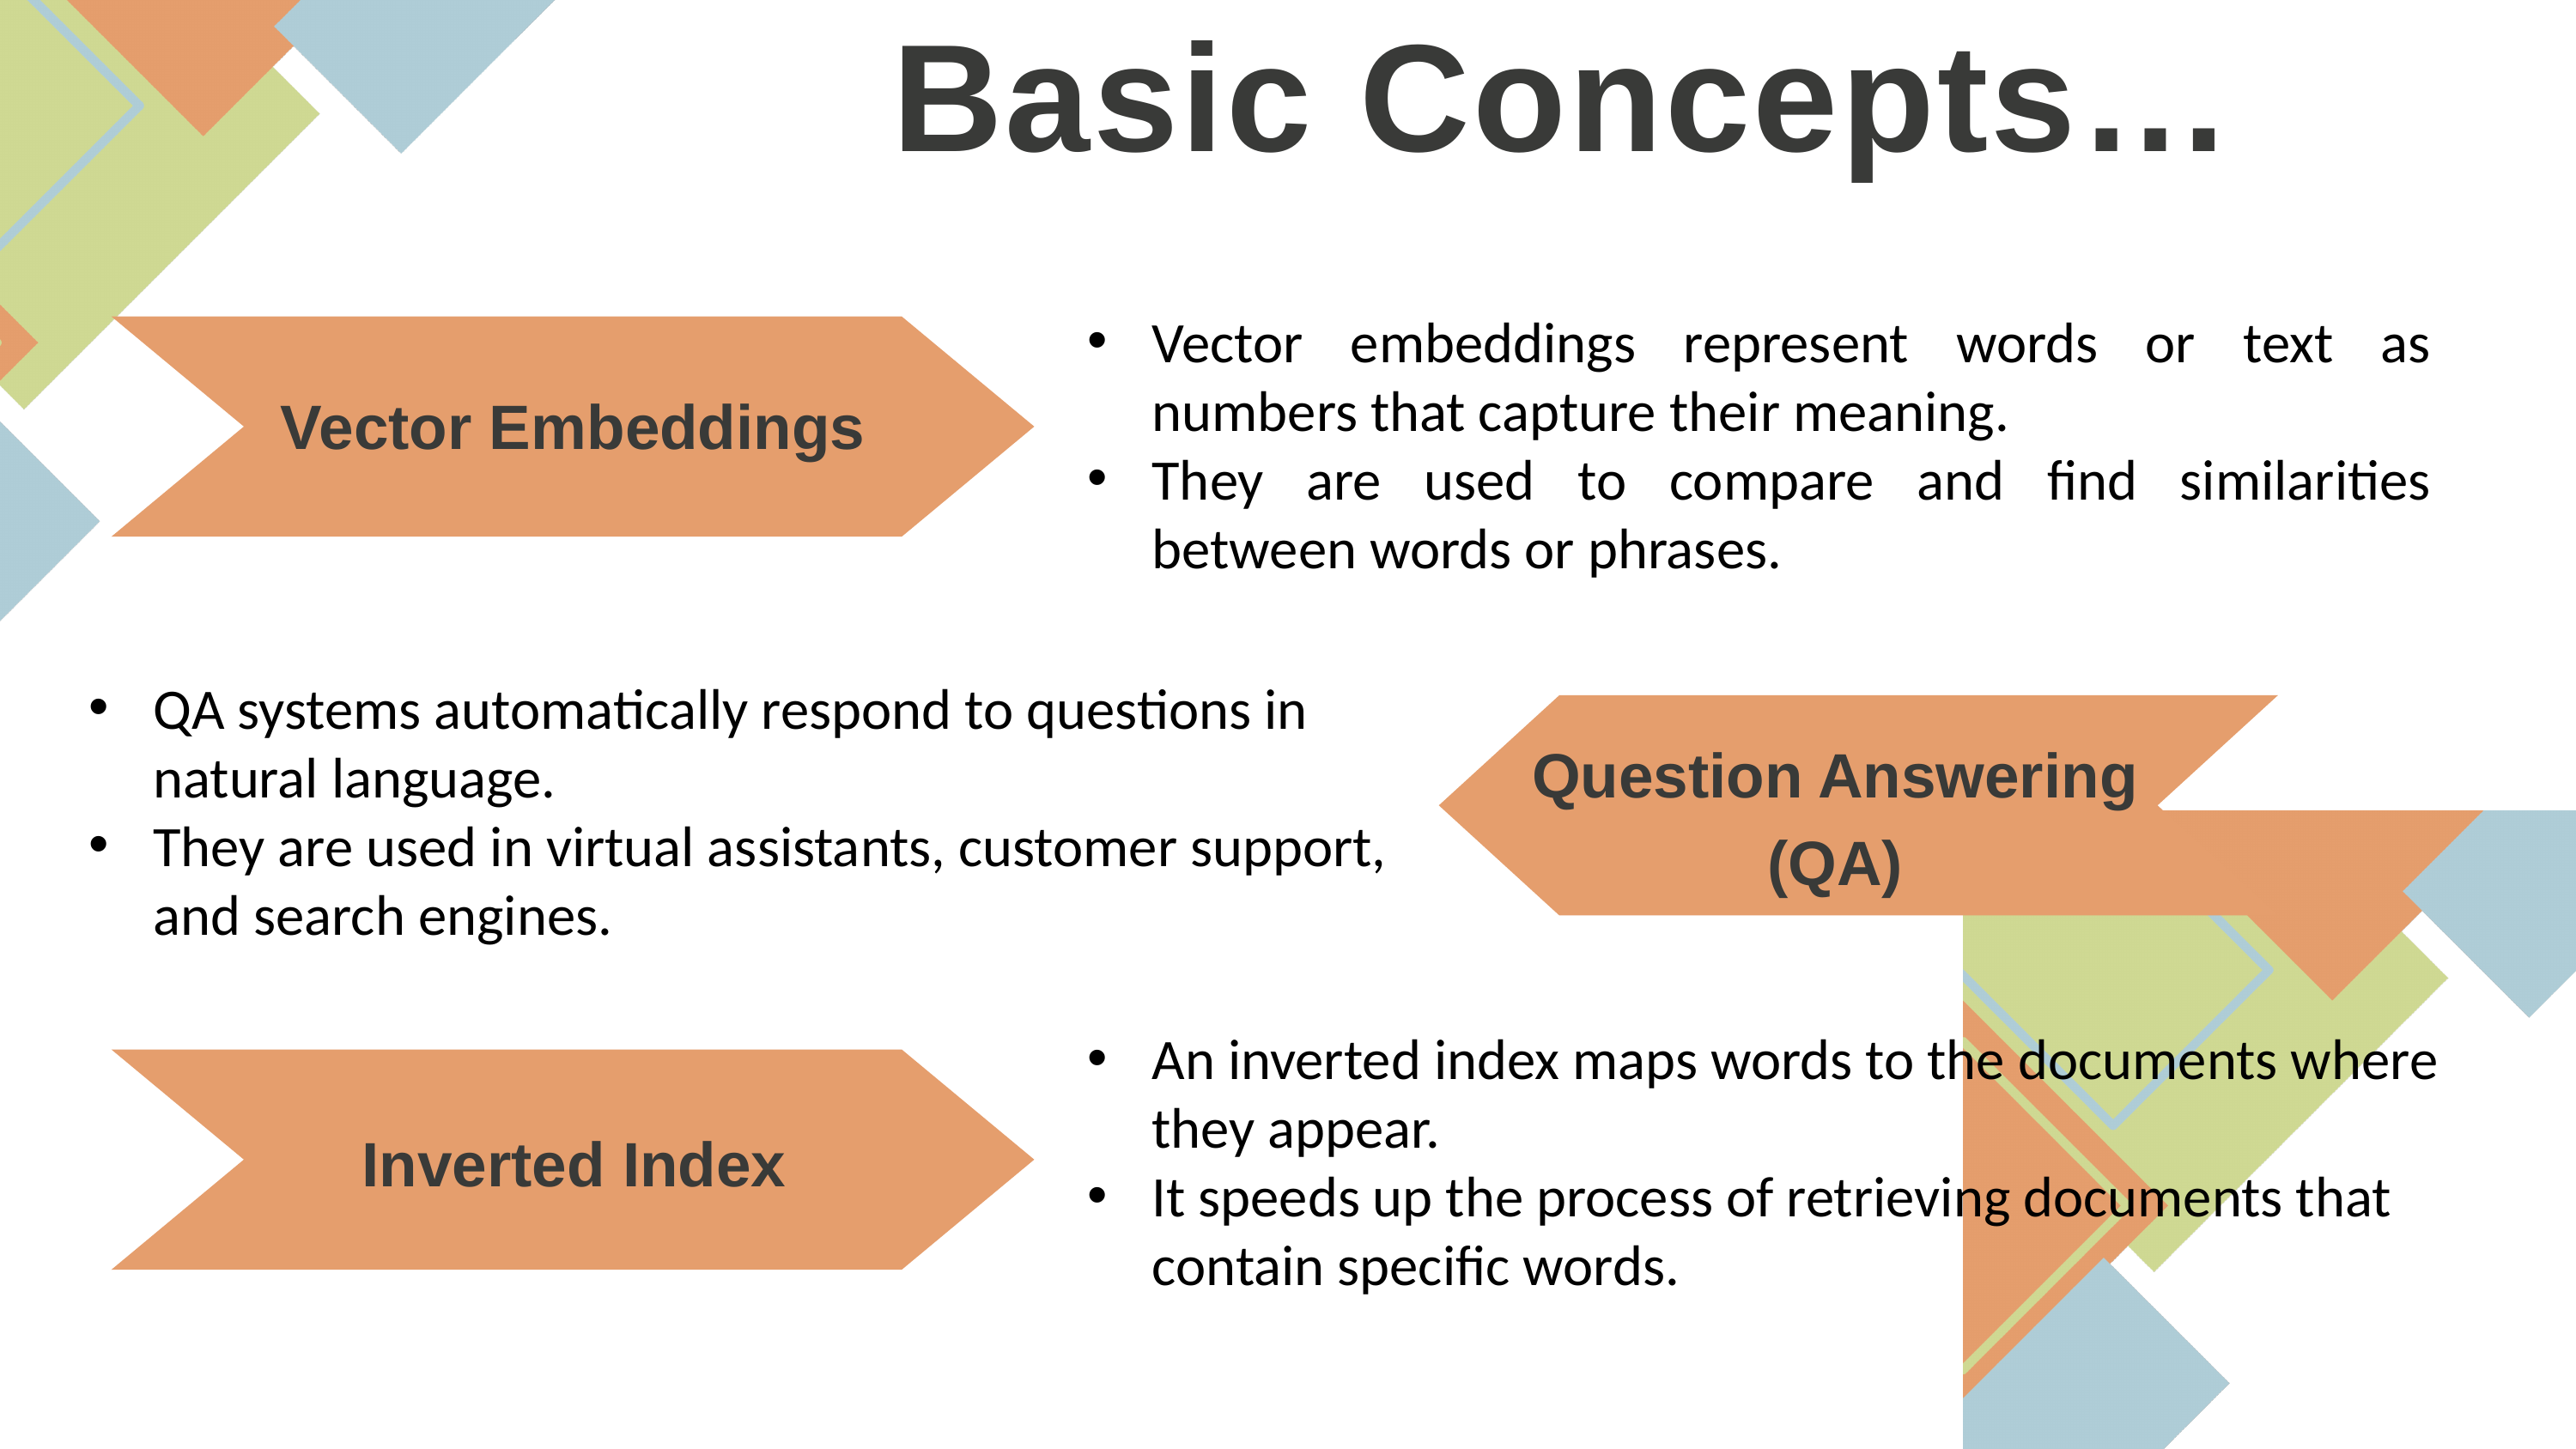

Basic Concepts…

Vector Embeddings
Vector embeddings represent words or text as numbers that capture their meaning.
They are used to compare and find similarities between words or phrases.
QA systems automatically respond to questions in natural language.
They are used in virtual assistants, customer support, and search engines.

Question Answering (QA)

An inverted index maps words to the documents where they appear.
It speeds up the process of retrieving documents that contain specific words.

Inverted Index